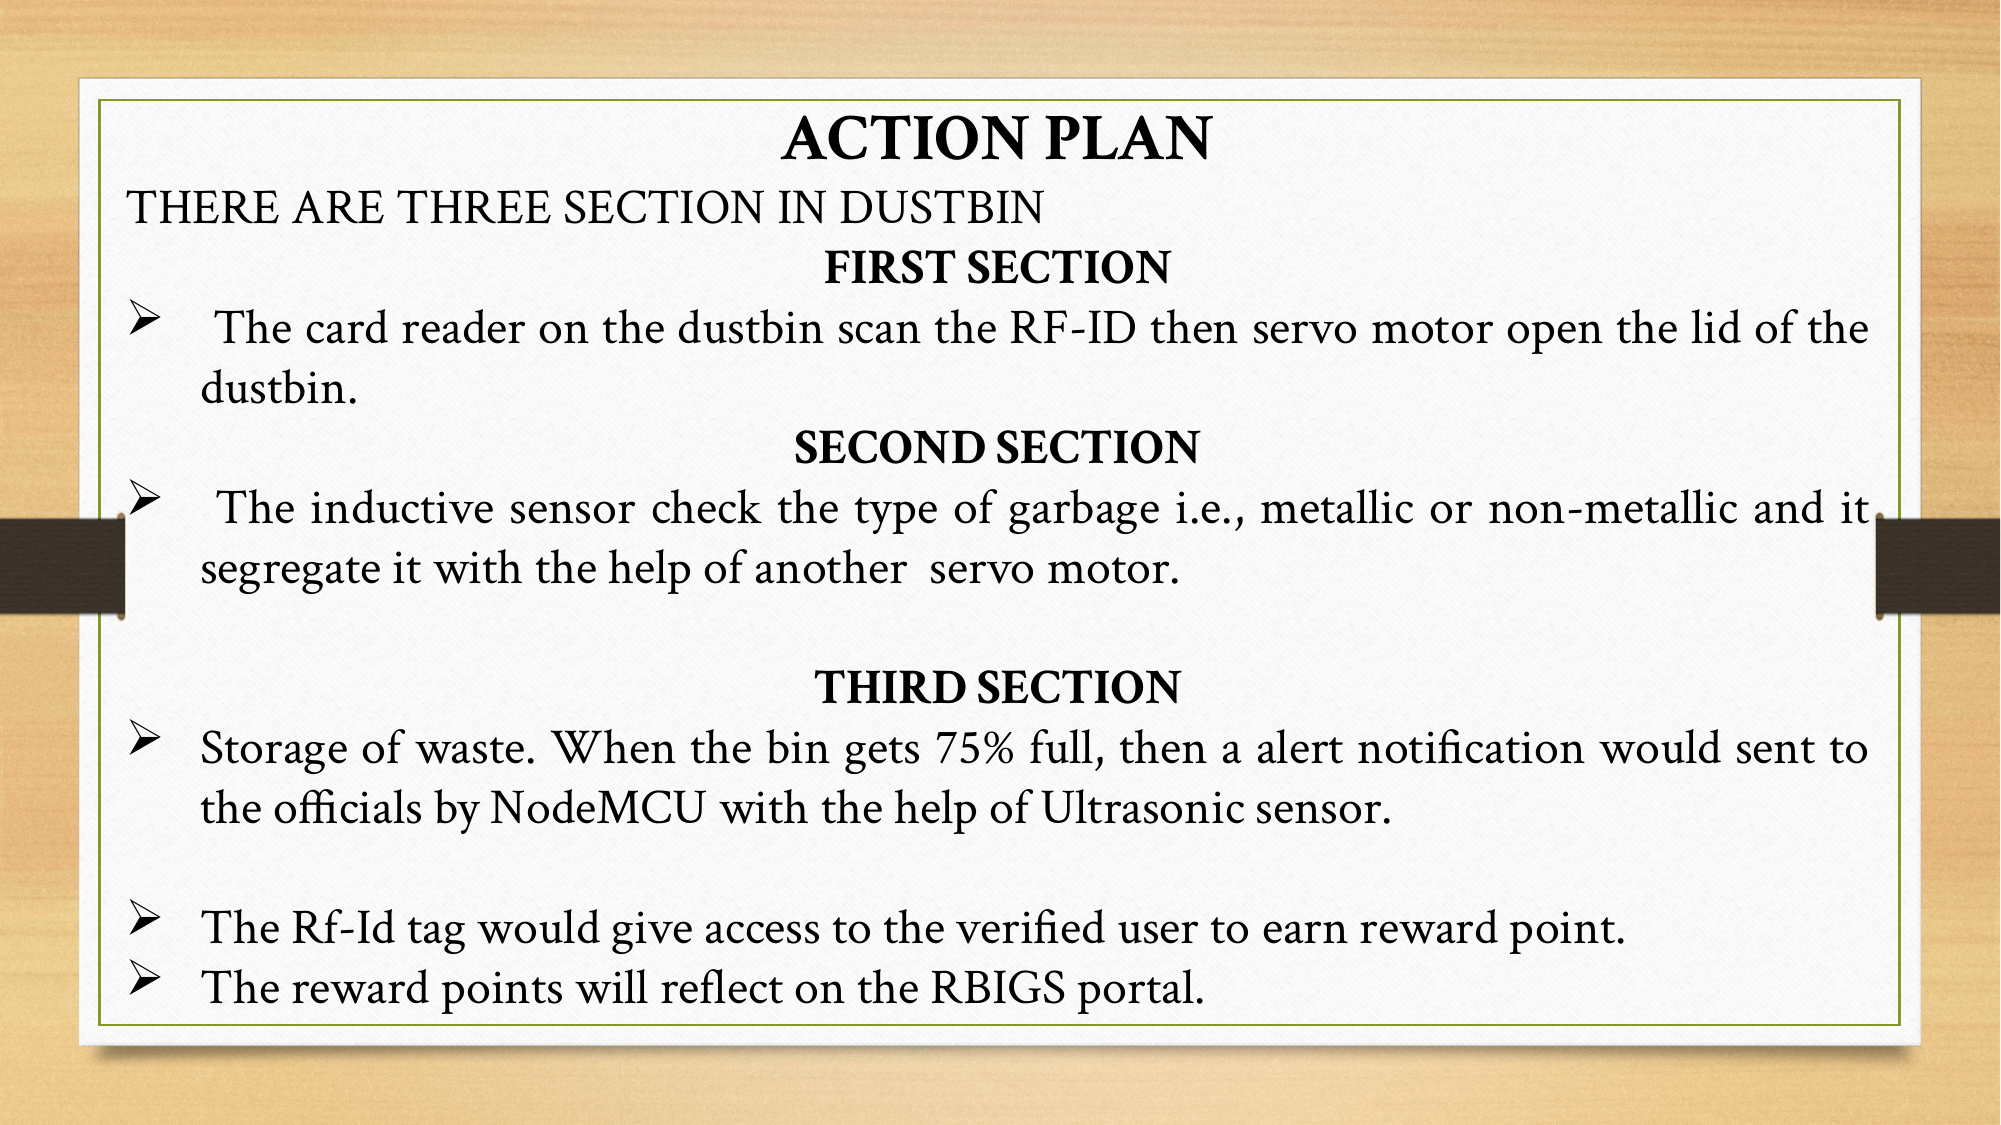

ACTION PLAN
THERE ARE THREE SECTION IN DUSTBIN
FIRST SECTION
 The card reader on the dustbin scan the RF-ID then servo motor open the lid of the dustbin.
SECOND SECTION
 The inductive sensor check the type of garbage i.e., metallic or non-metallic and it segregate it with the help of another  servo motor.

THIRD SECTION
Storage of waste. When the bin gets 75% full, then a alert notification would sent to the officials by NodeMCU with the help of Ultrasonic sensor.

The Rf-Id tag would give access to the verified user to earn reward point.
The reward points will reflect on the RBIGS portal.